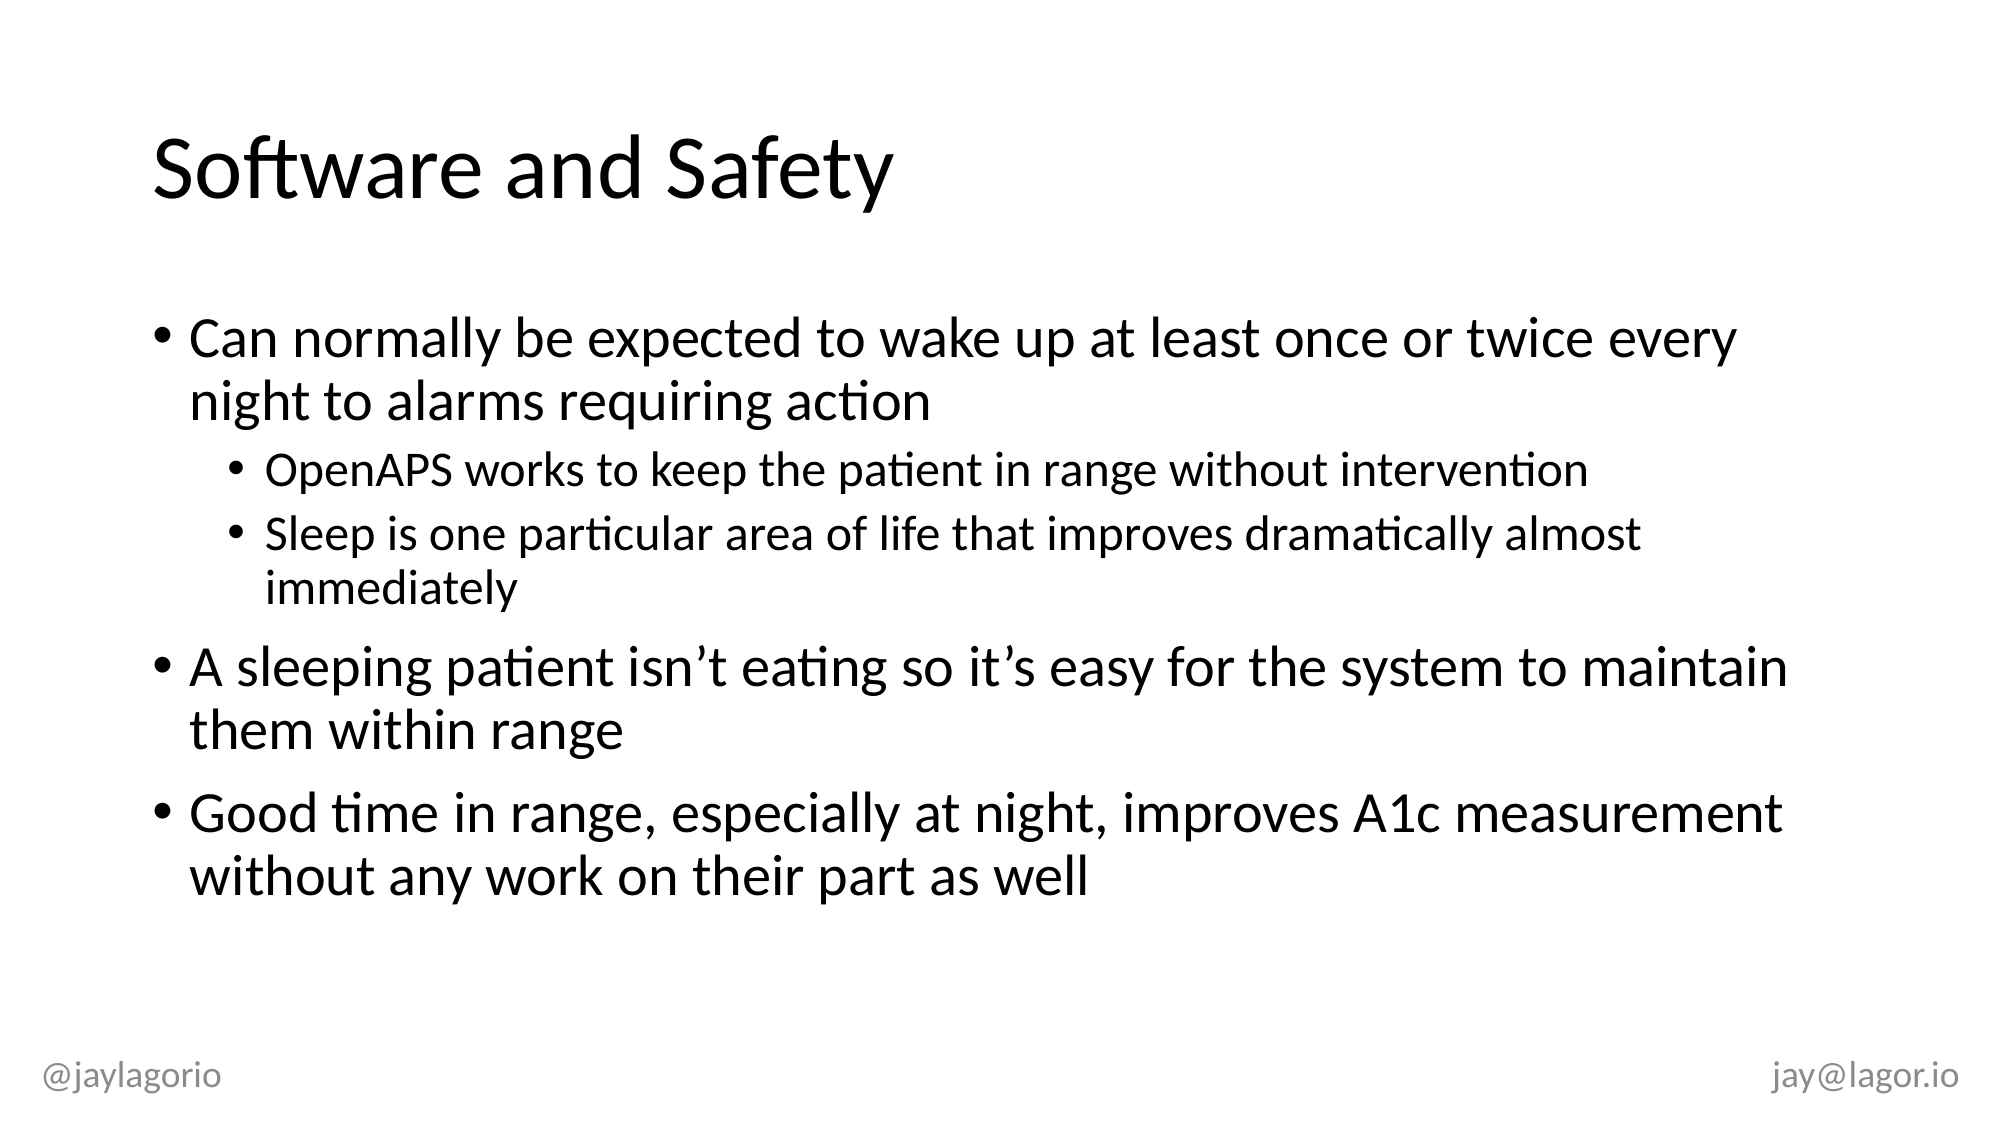

# Software and Safety
Can normally be expected to wake up at least once or twice every night to alarms requiring action
OpenAPS works to keep the patient in range without intervention
Sleep is one particular area of life that improves dramatically almost immediately
A sleeping patient isn’t eating so it’s easy for the system to maintain them within range
Good time in range, especially at night, improves A1c measurement without any work on their part as well